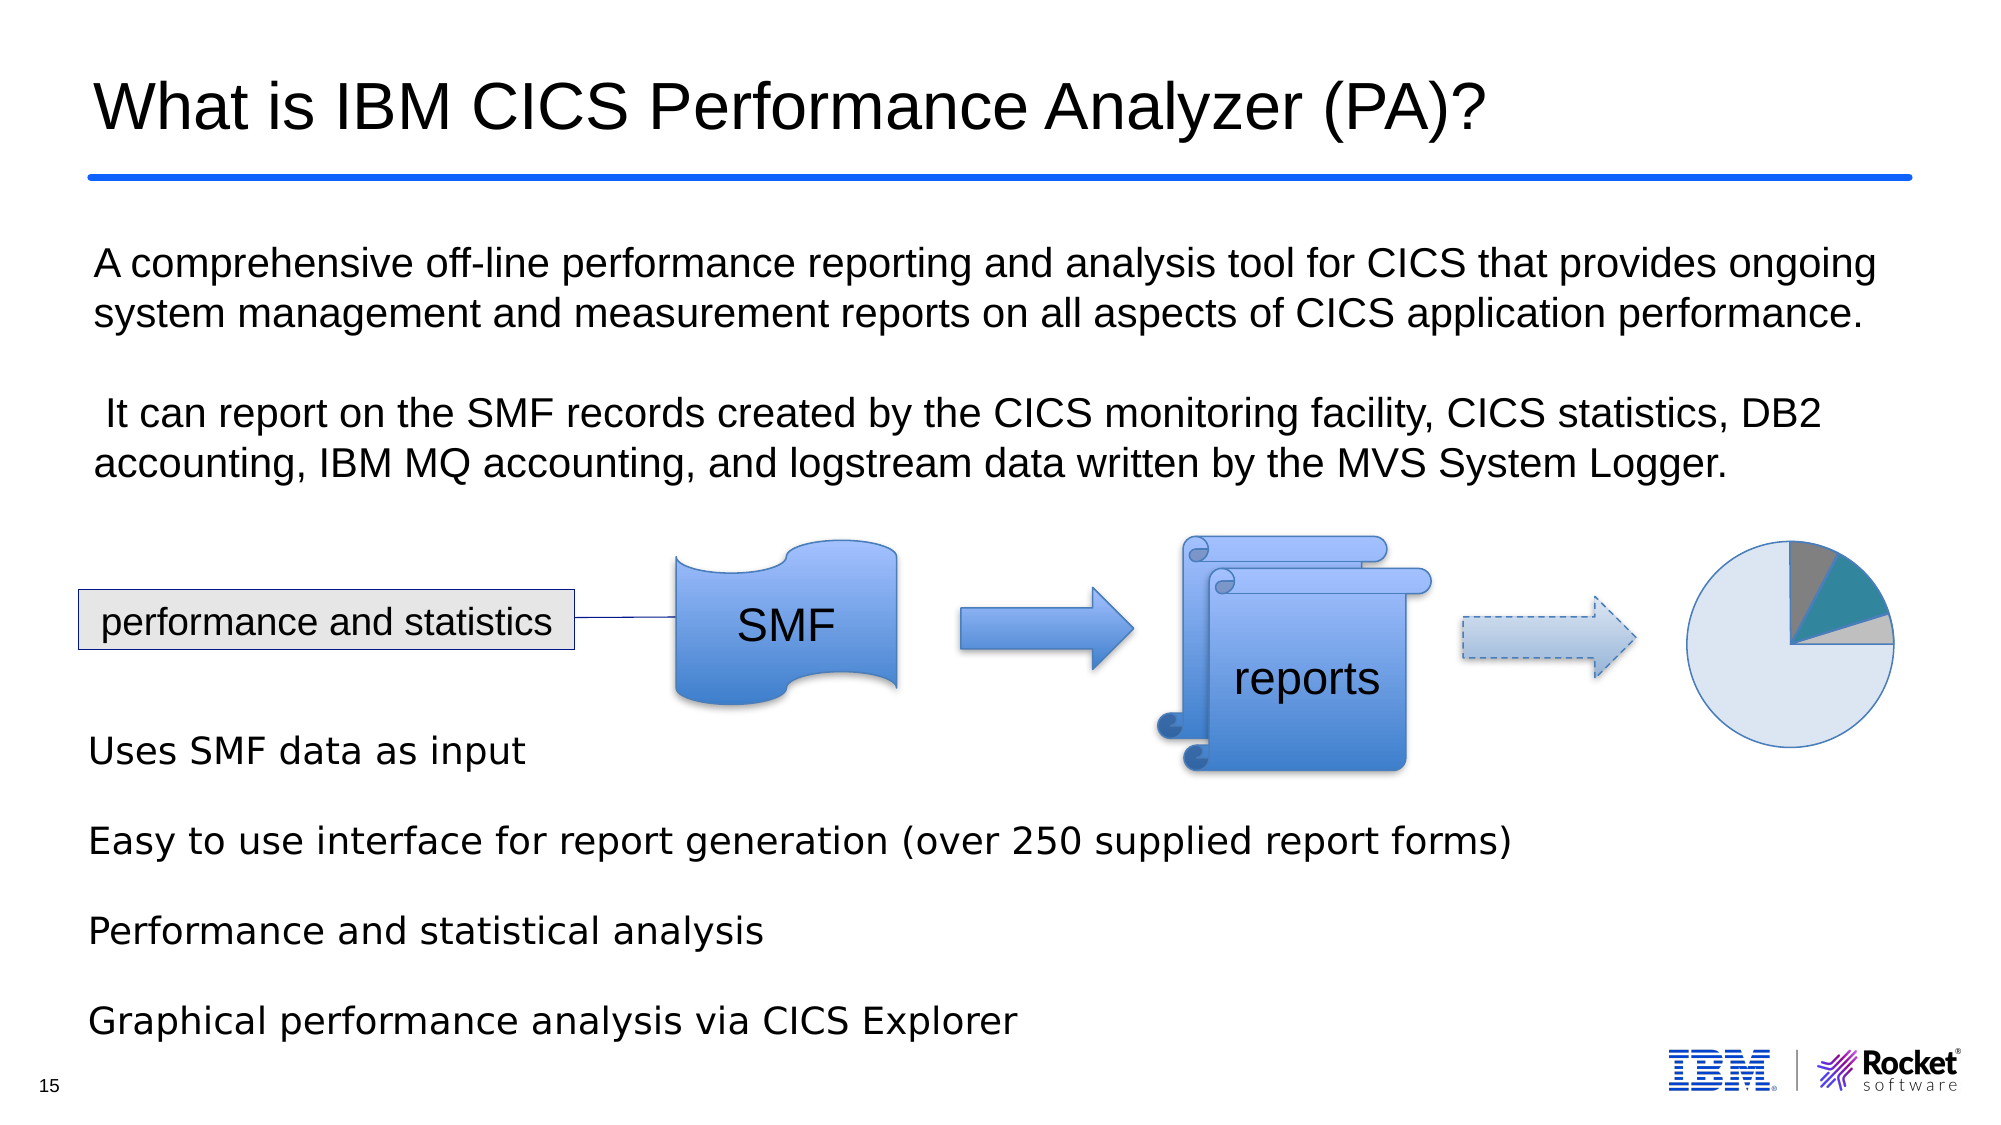

# What is IBM CICS Performance Analyzer (PA)?

A comprehensive off-line performance reporting and analysis tool for CICS that provides ongoing system management and measurement reports on all aspects of CICS application performance.

 It can report on the SMF records created by the CICS monitoring facility, CICS statistics, DB2 accounting, IBM MQ accounting, and logstream data written by the MVS System Logger.
report
SMF

reports

performance and statistics

Uses SMF data as input

Easy to use interface for report generation (over 250 supplied report forms)

Performance and statistical analysis

Graphical performance analysis via CICS Explorer
15